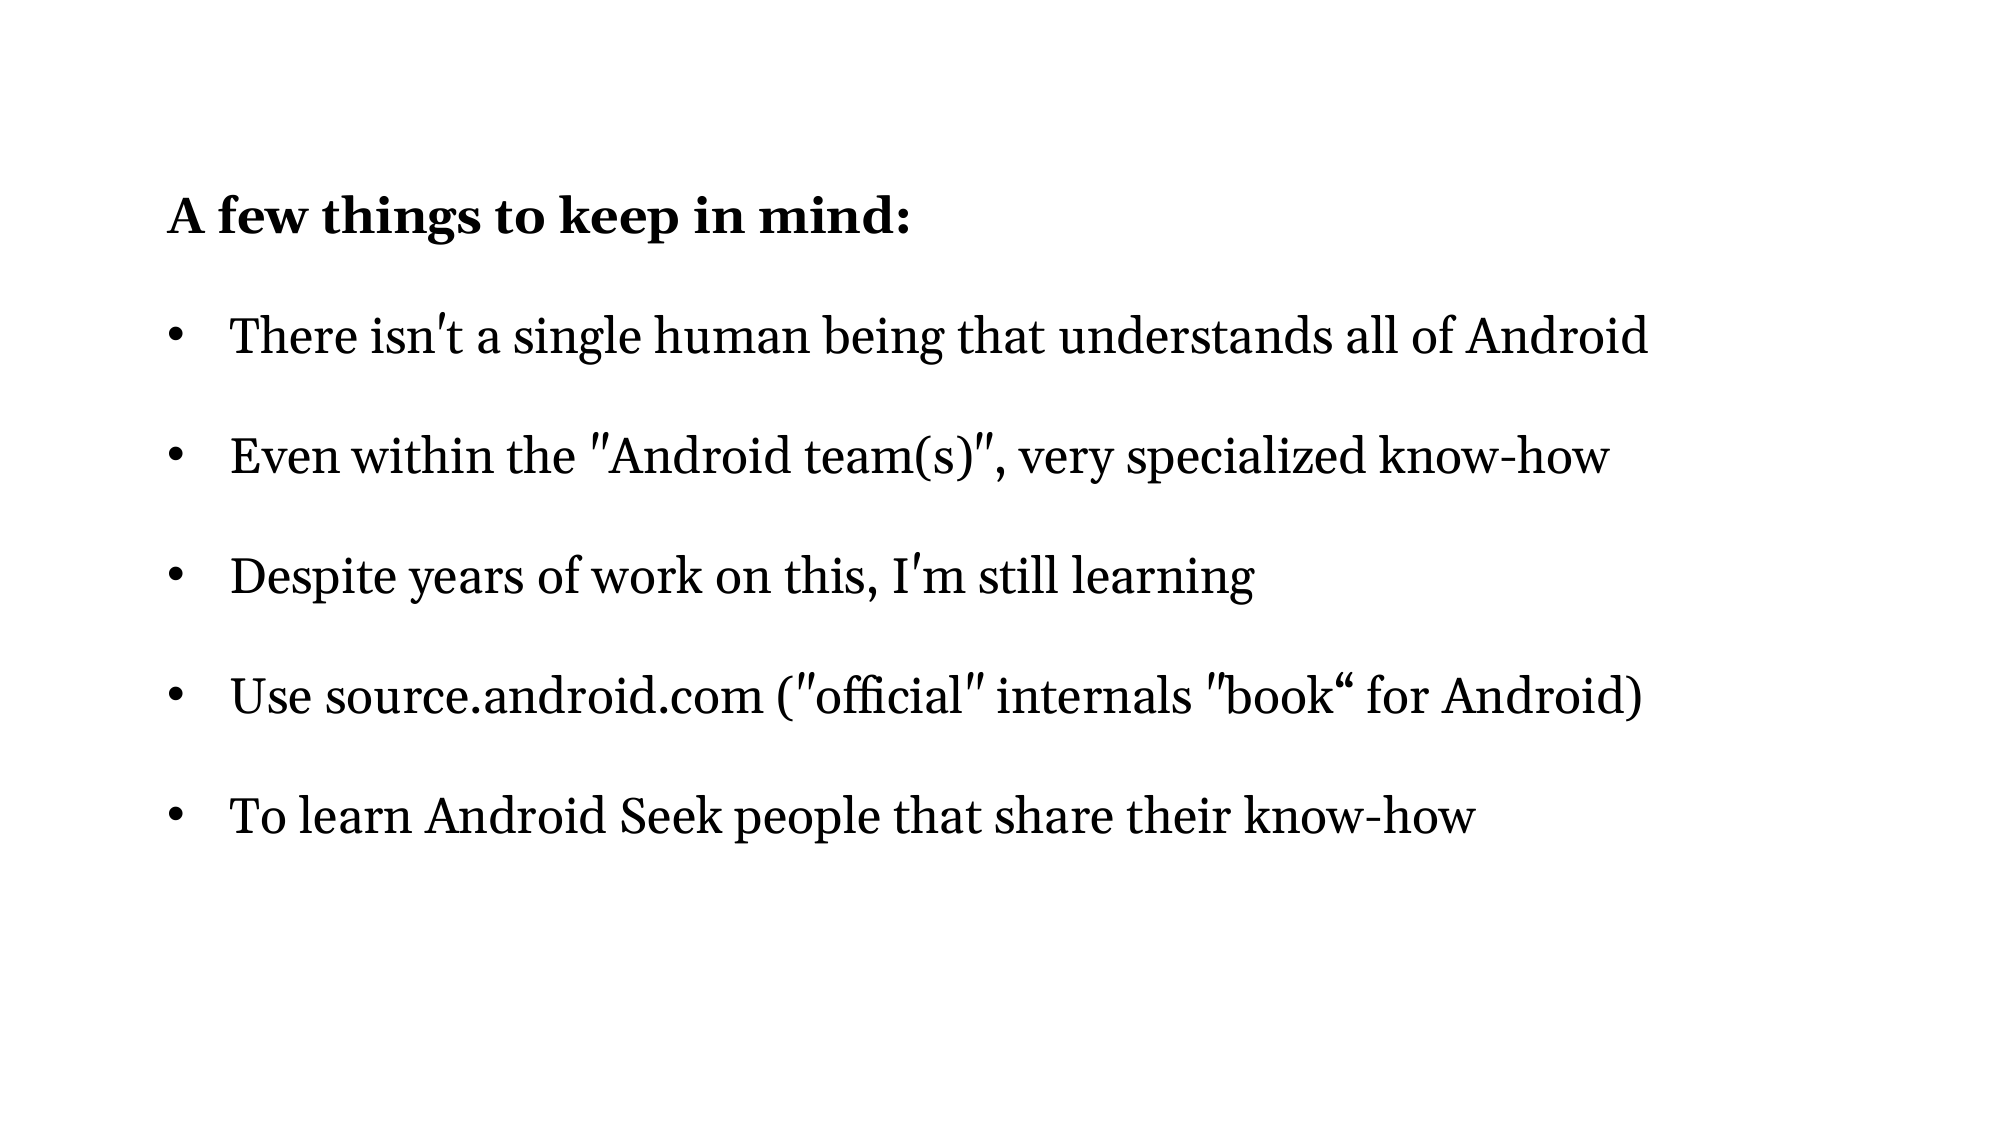

A few things to keep in mind:
There isn't a single human being that understands all of Android
Even within the "Android team(s)", very specialized know-how
Despite years of work on this, I'm still learning
Use source.android.com ("official" internals "book“ for Android)
To learn Android Seek people that share their know-how